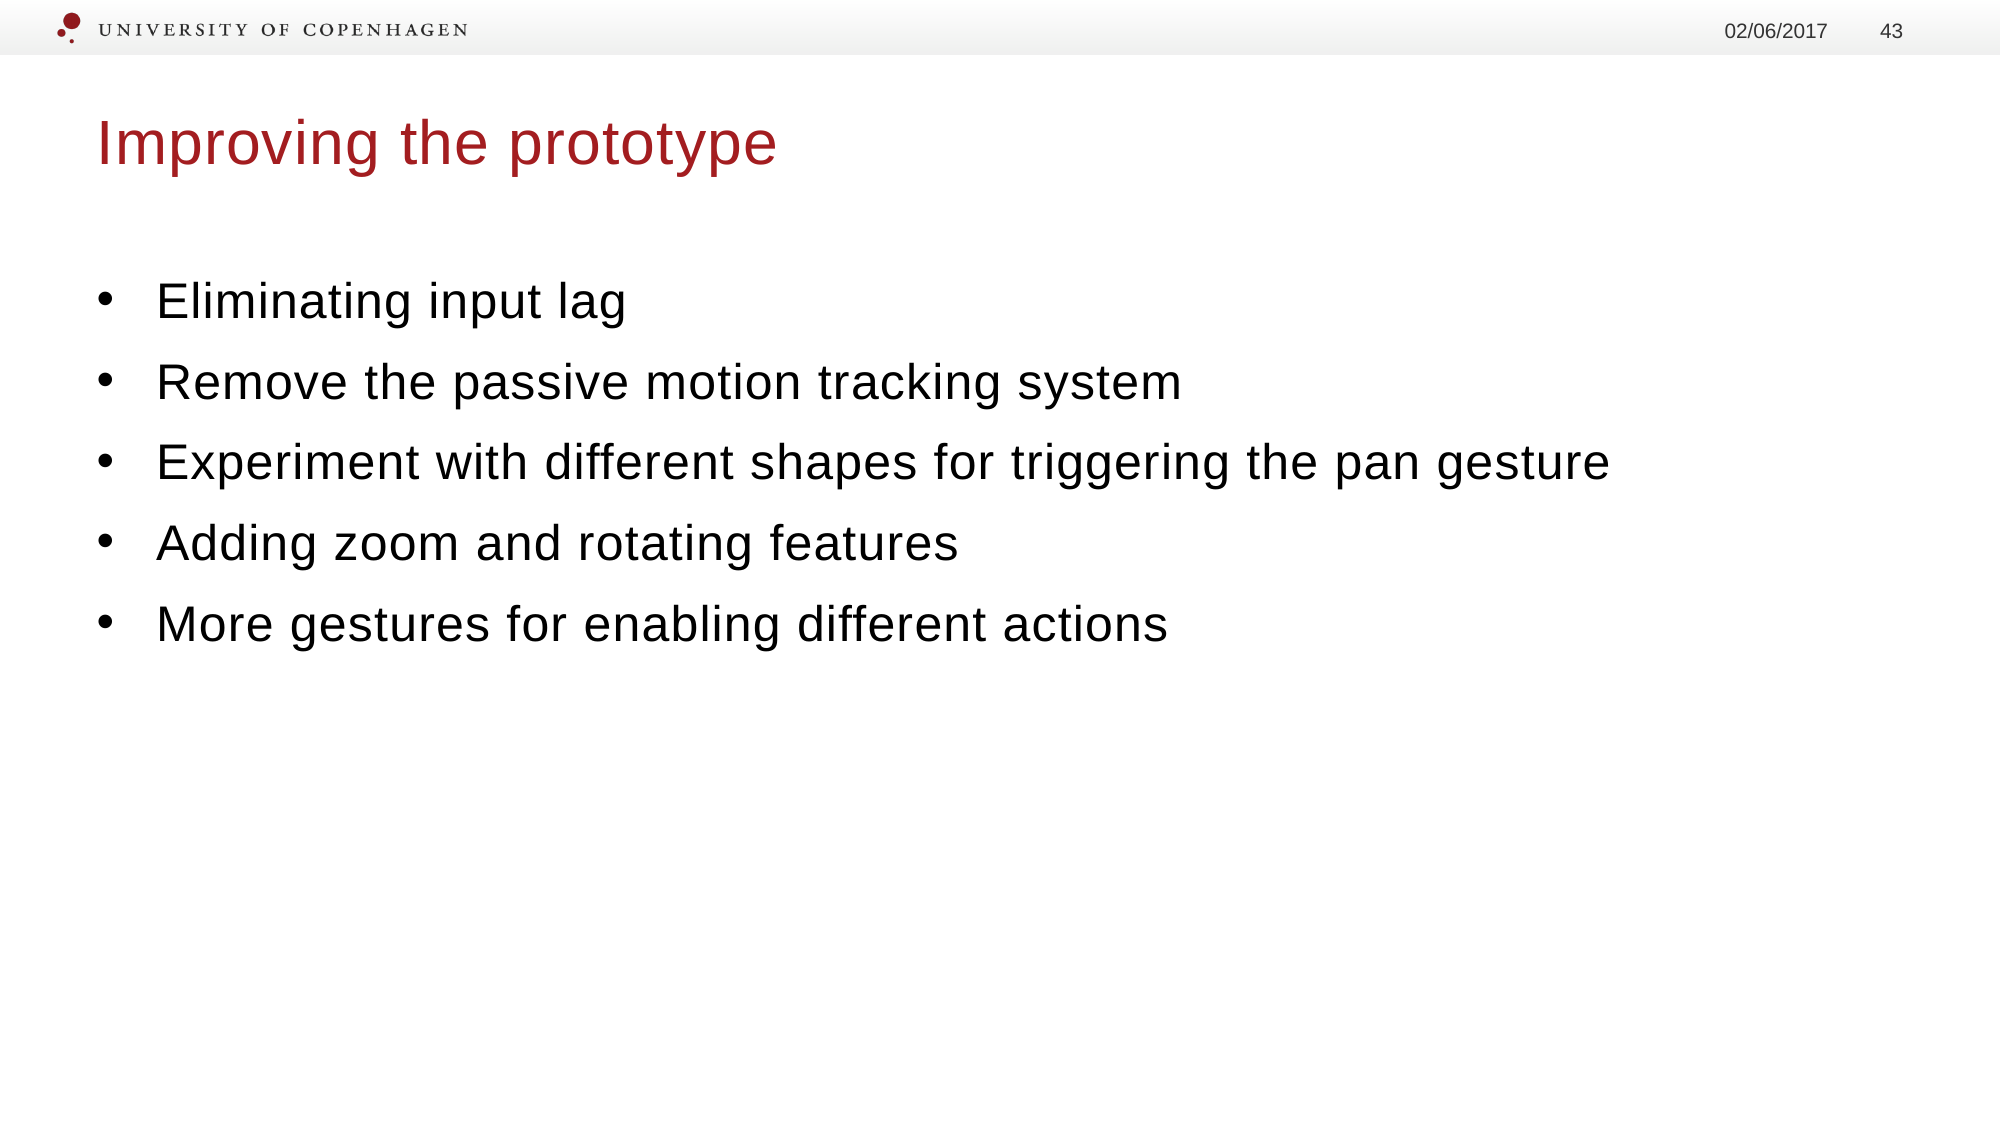

02/06/2017
43
# Improving the prototype
Eliminating input lag
Remove the passive motion tracking system
Experiment with different shapes for triggering the pan gesture
Adding zoom and rotating features
More gestures for enabling different actions